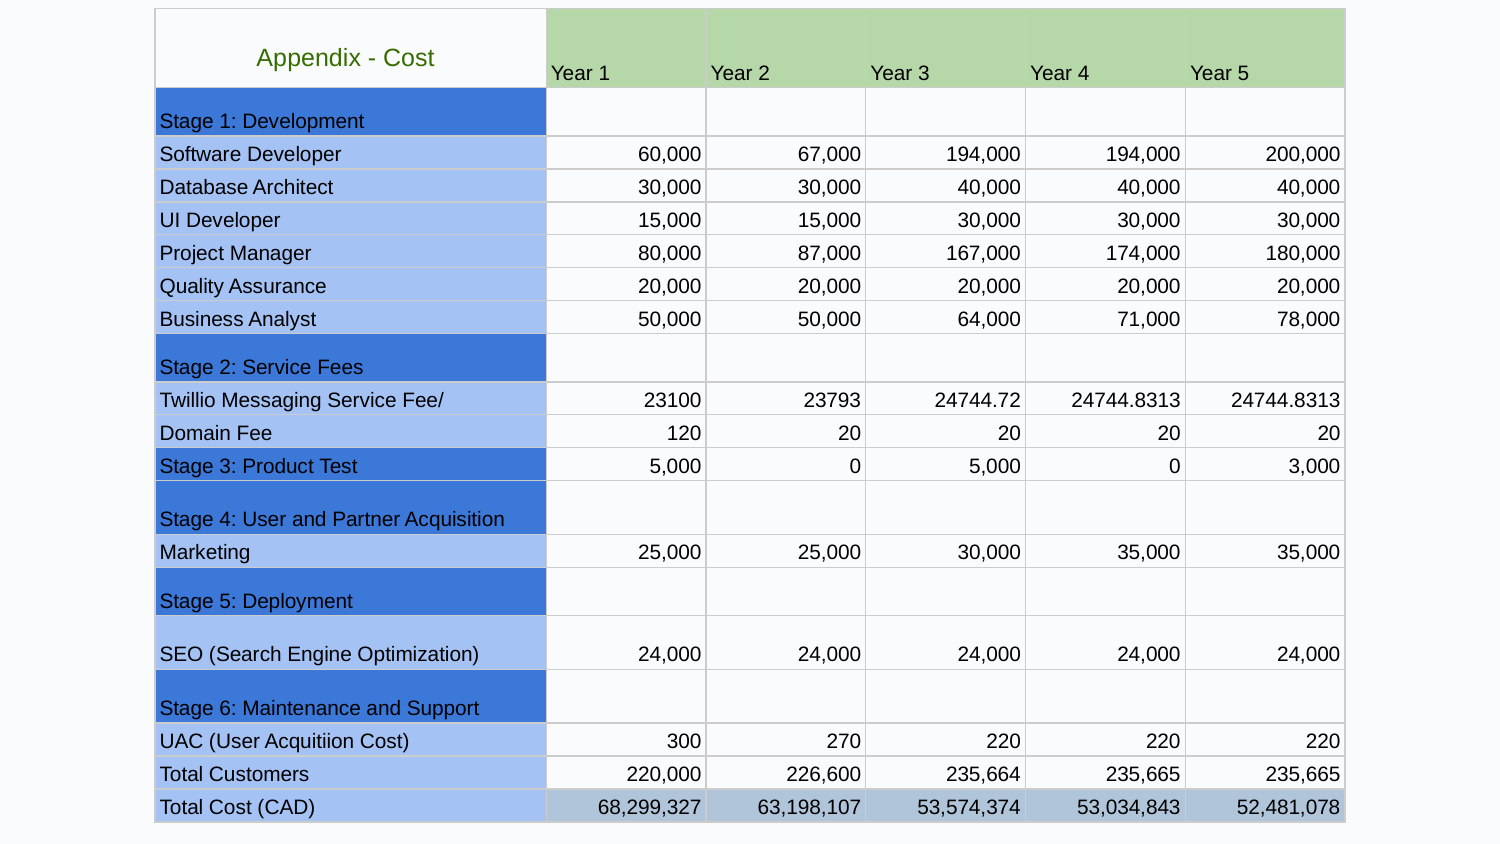

|  | Year 1 | Year 2 | Year 3 | Year 4 | Year 5 |
| --- | --- | --- | --- | --- | --- |
| Stage 1: Development |  |  |  |  |  |
| Software Developer | 60,000 | 67,000 | 194,000 | 194,000 | 200,000 |
| Database Architect | 30,000 | 30,000 | 40,000 | 40,000 | 40,000 |
| UI Developer | 15,000 | 15,000 | 30,000 | 30,000 | 30,000 |
| Project Manager | 80,000 | 87,000 | 167,000 | 174,000 | 180,000 |
| Quality Assurance | 20,000 | 20,000 | 20,000 | 20,000 | 20,000 |
| Business Analyst | 50,000 | 50,000 | 64,000 | 71,000 | 78,000 |
| Stage 2: Service Fees |  |  |  |  |  |
| Twillio Messaging Service Fee/ | 23100 | 23793 | 24744.72 | 24744.8313 | 24744.8313 |
| Domain Fee | 120 | 20 | 20 | 20 | 20 |
| Stage 3: Product Test | 5,000 | 0 | 5,000 | 0 | 3,000 |
| Stage 4: User and Partner Acquisition |  |  |  |  |  |
| Marketing | 25,000 | 25,000 | 30,000 | 35,000 | 35,000 |
| Stage 5: Deployment |  |  |  |  |  |
| SEO (Search Engine Optimization) | 24,000 | 24,000 | 24,000 | 24,000 | 24,000 |
| Stage 6: Maintenance and Support |  |  |  |  |  |
| UAC (User Acquitiion Cost) | 300 | 270 | 220 | 220 | 220 |
| Total Customers | 220,000 | 226,600 | 235,664 | 235,665 | 235,665 |
| Total Cost (CAD) | 68,299,327 | 63,198,107 | 53,574,374 | 53,034,843 | 52,481,078 |
# Appendix - Cost